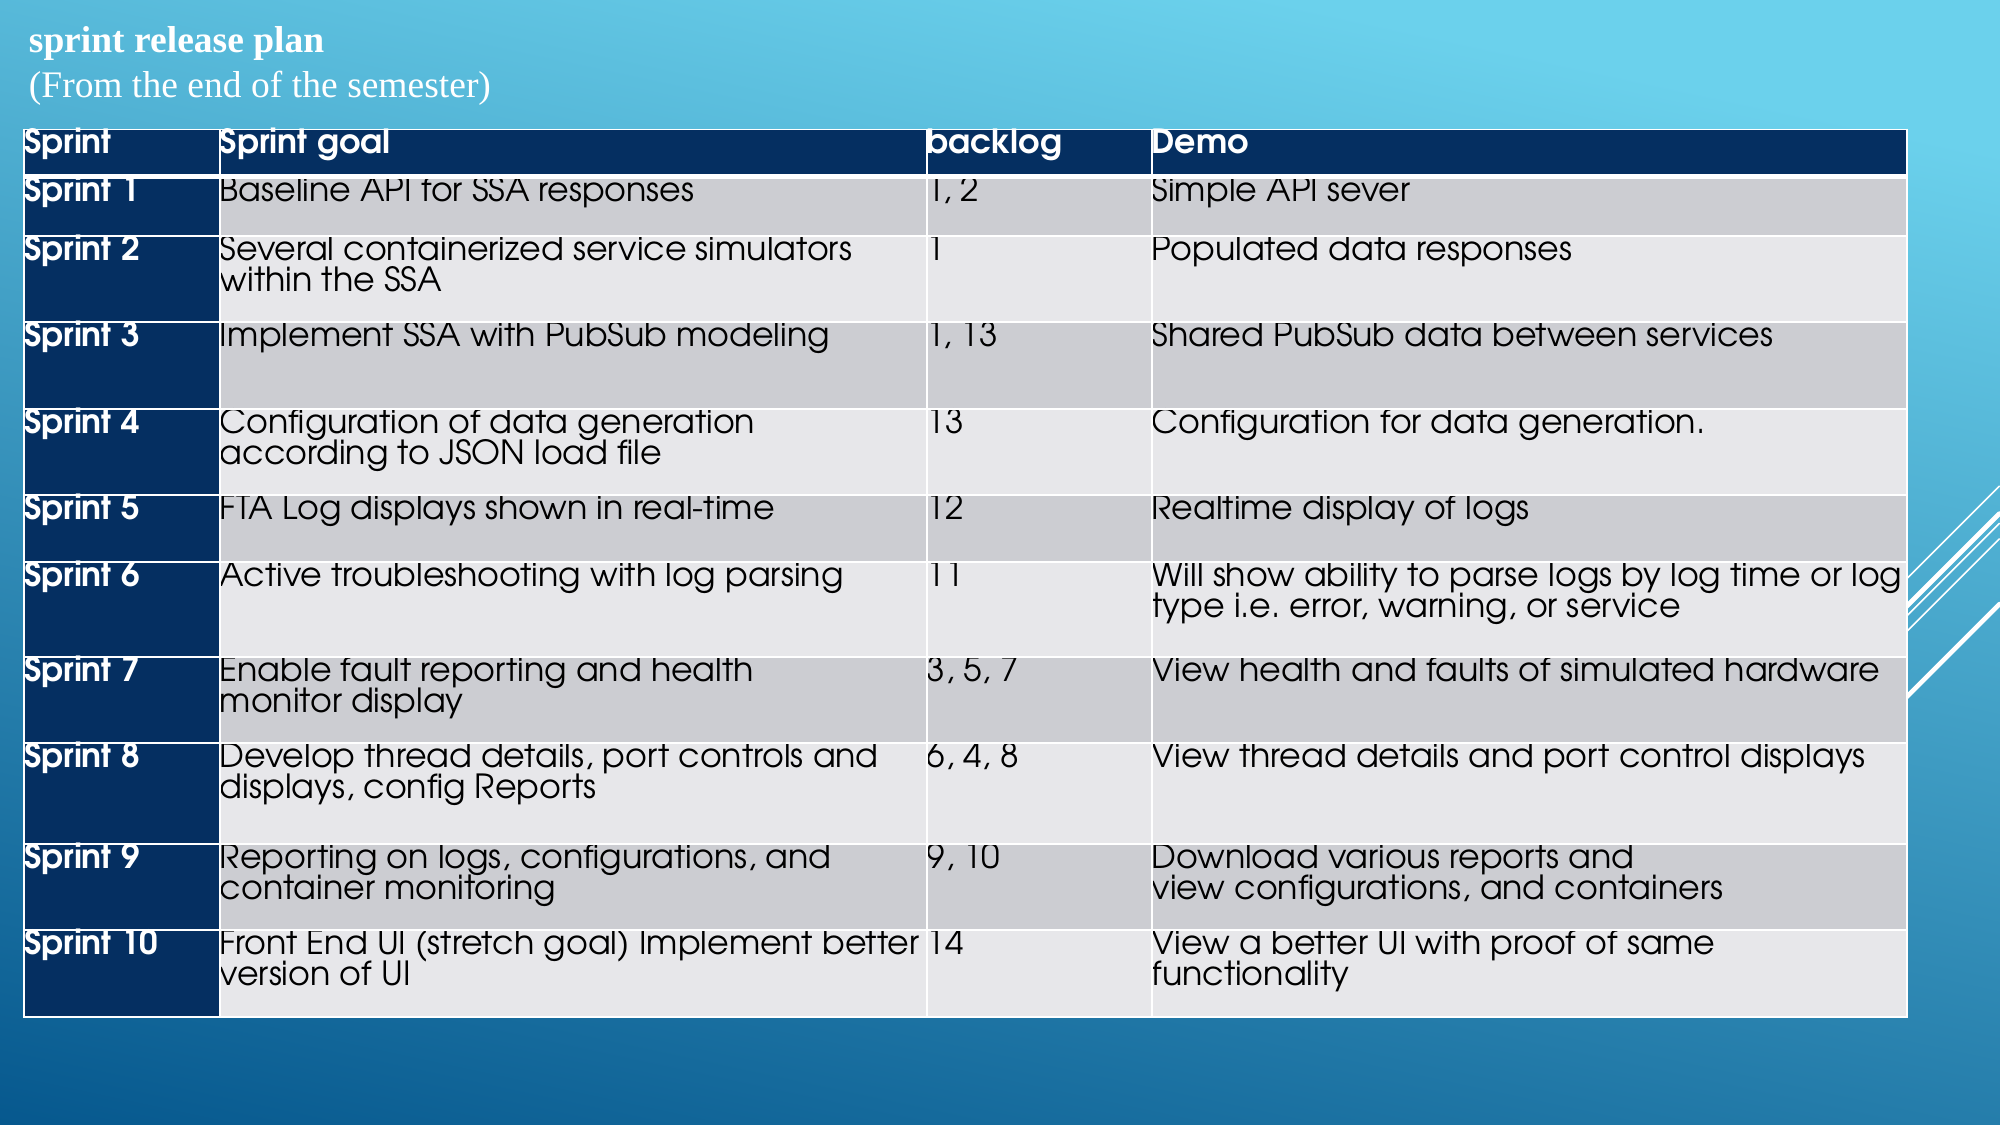

sprint release plan
(From the end of the semester)

| Sprint | Sprint goal | backlog | Demo |
| --- | --- | --- | --- |
| Sprint 1 | Baseline API for SSA responses | 1, 2 | Simple API sever |
| Sprint 2 | Several containerized service simulators within the SSA | 1 | Populated data responses |
| Sprint 3 | Implement SSA with PubSub modeling | 1, 13 | Shared PubSub data between services |
| Sprint 4 | Configuration of data generation according to JSON load file | 13 | Configuration for data generation. |
| Sprint 5 | FTA Log displays shown in real-time | 12 | Realtime display of logs |
| Sprint 6 | Active troubleshooting with log parsing | 11 | Will show ability to parse logs by log time or log type i.e. error, warning, or service |
| Sprint 7 | Enable fault reporting and health monitor display | 3, 5, 7 | View health and faults of simulated hardware |
| Sprint 8 | Develop thread details, port controls and displays, config Reports | 6, 4, 8 | View thread details and port control displays |
| Sprint 9 | Reporting on logs, configurations, and container monitoring | 9, 10 | Download various reports and view configurations, and containers |
| Sprint 10 | Front End UI (stretch goal) Implement better version of UI | 14 | View a better UI with proof of same functionality |